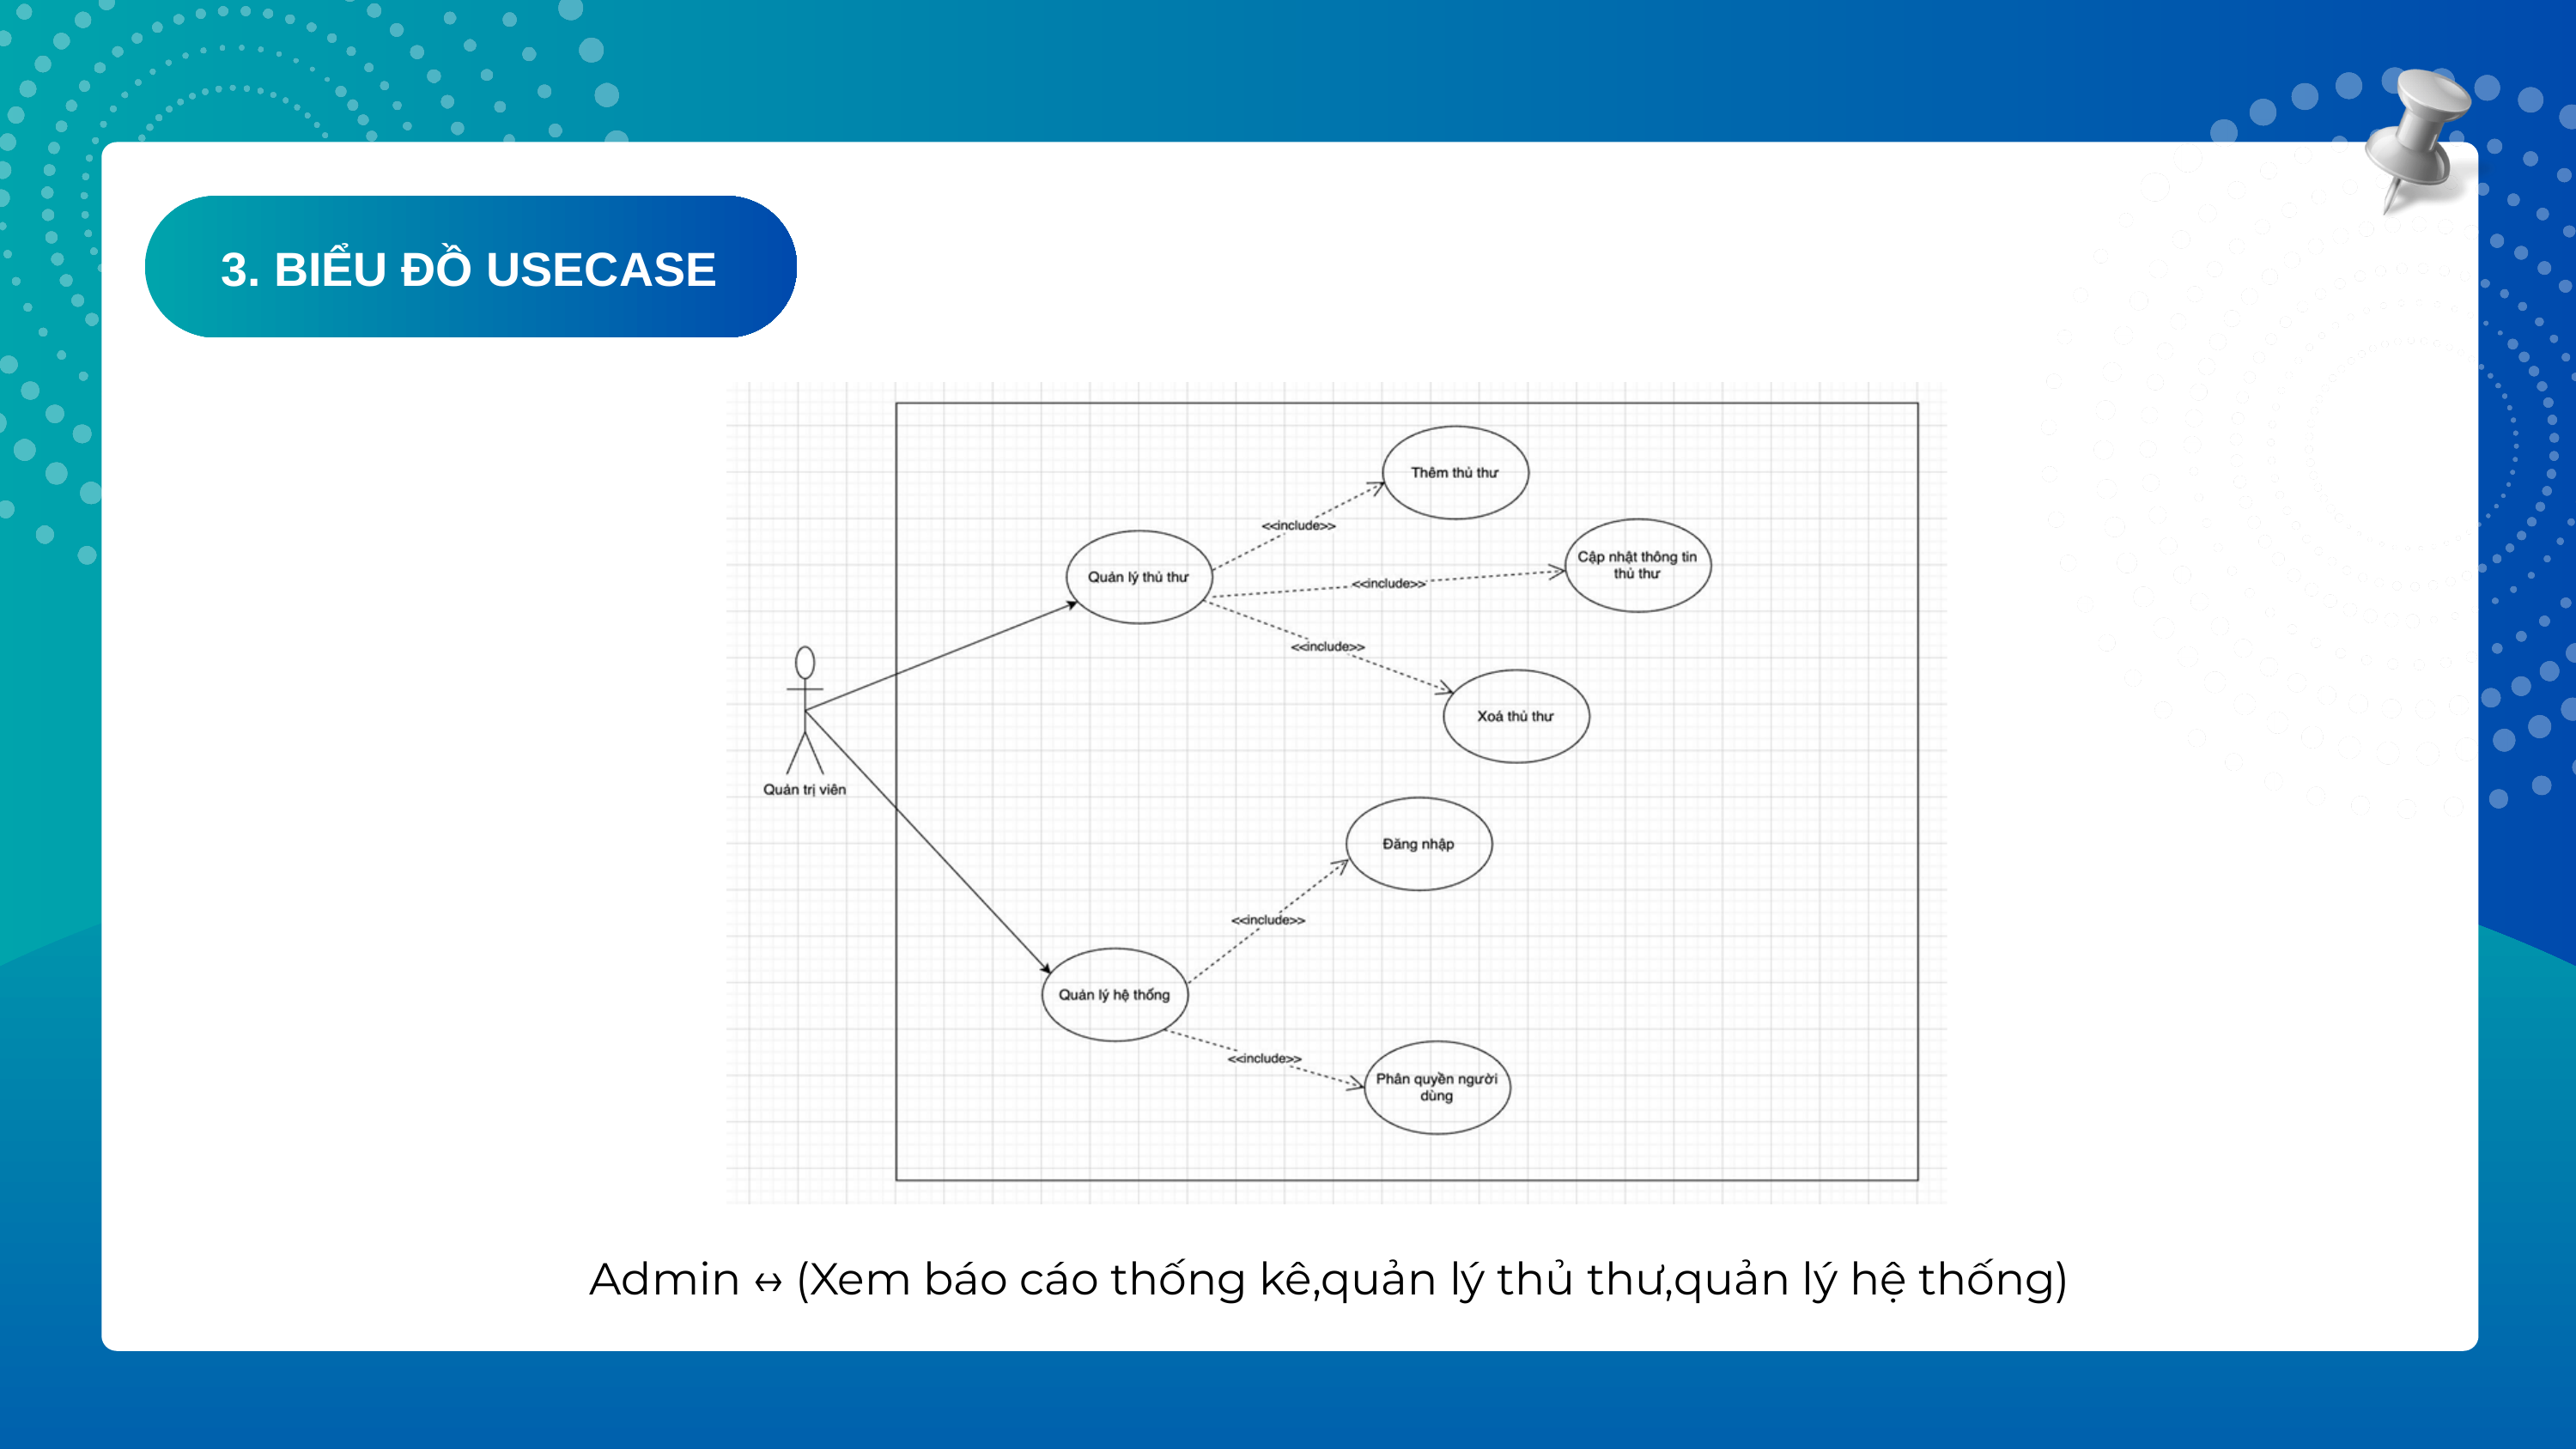

3. BIỂU ĐỒ USECASE

Admin ↔ (Xem báo cáo thống kê,quản lý thủ thư,quản lý hệ thống)